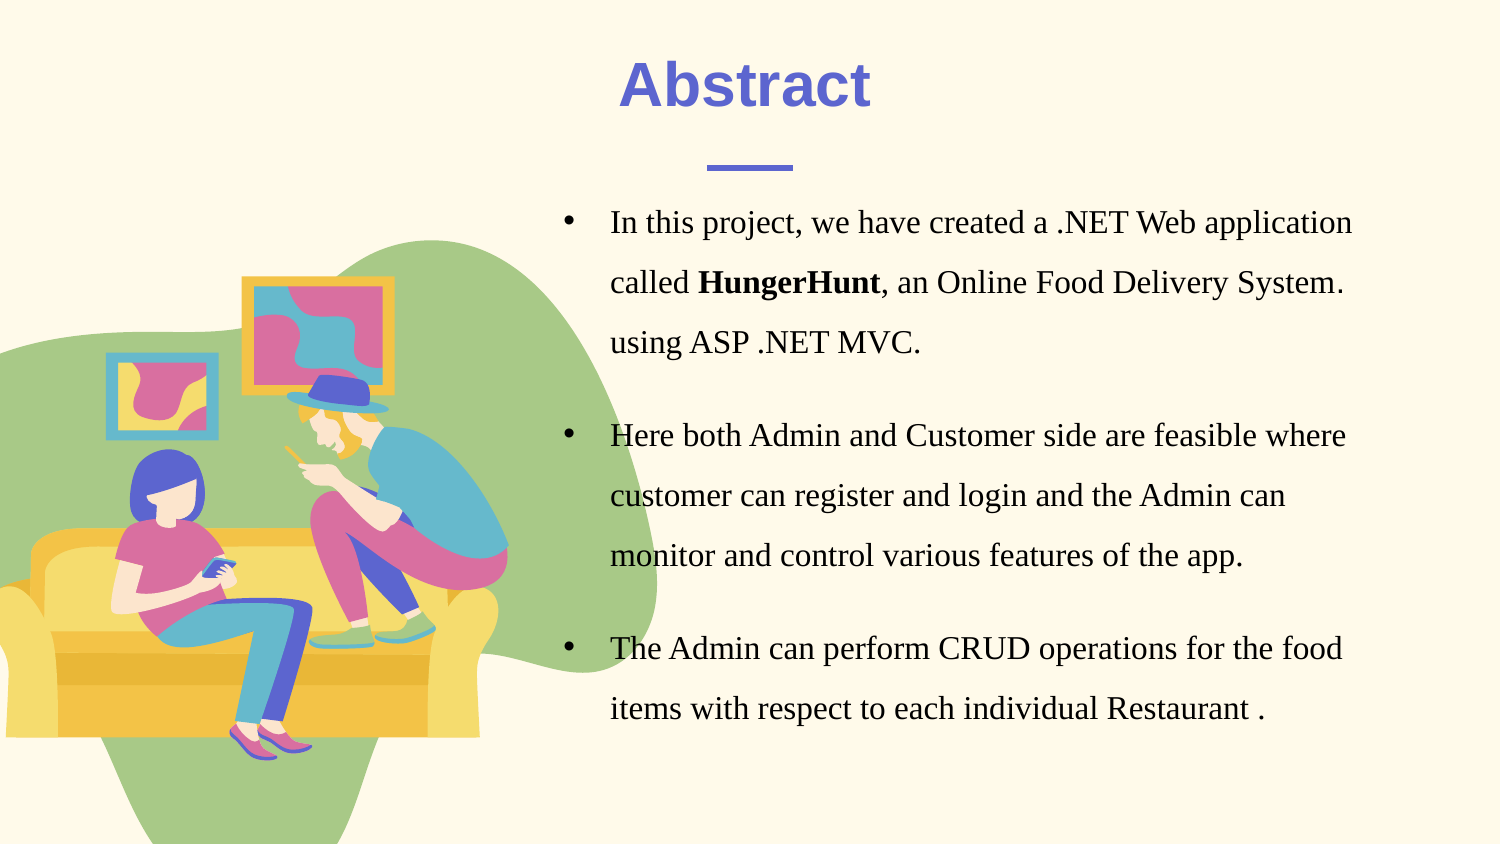

# Abstract
In this project, we have created a .NET Web application called HungerHunt, an Online Food Delivery System. using ASP .NET MVC.
Here both Admin and Customer side are feasible where customer can register and login and the Admin can monitor and control various features of the app.
The Admin can perform CRUD operations for the food items with respect to each individual Restaurant .